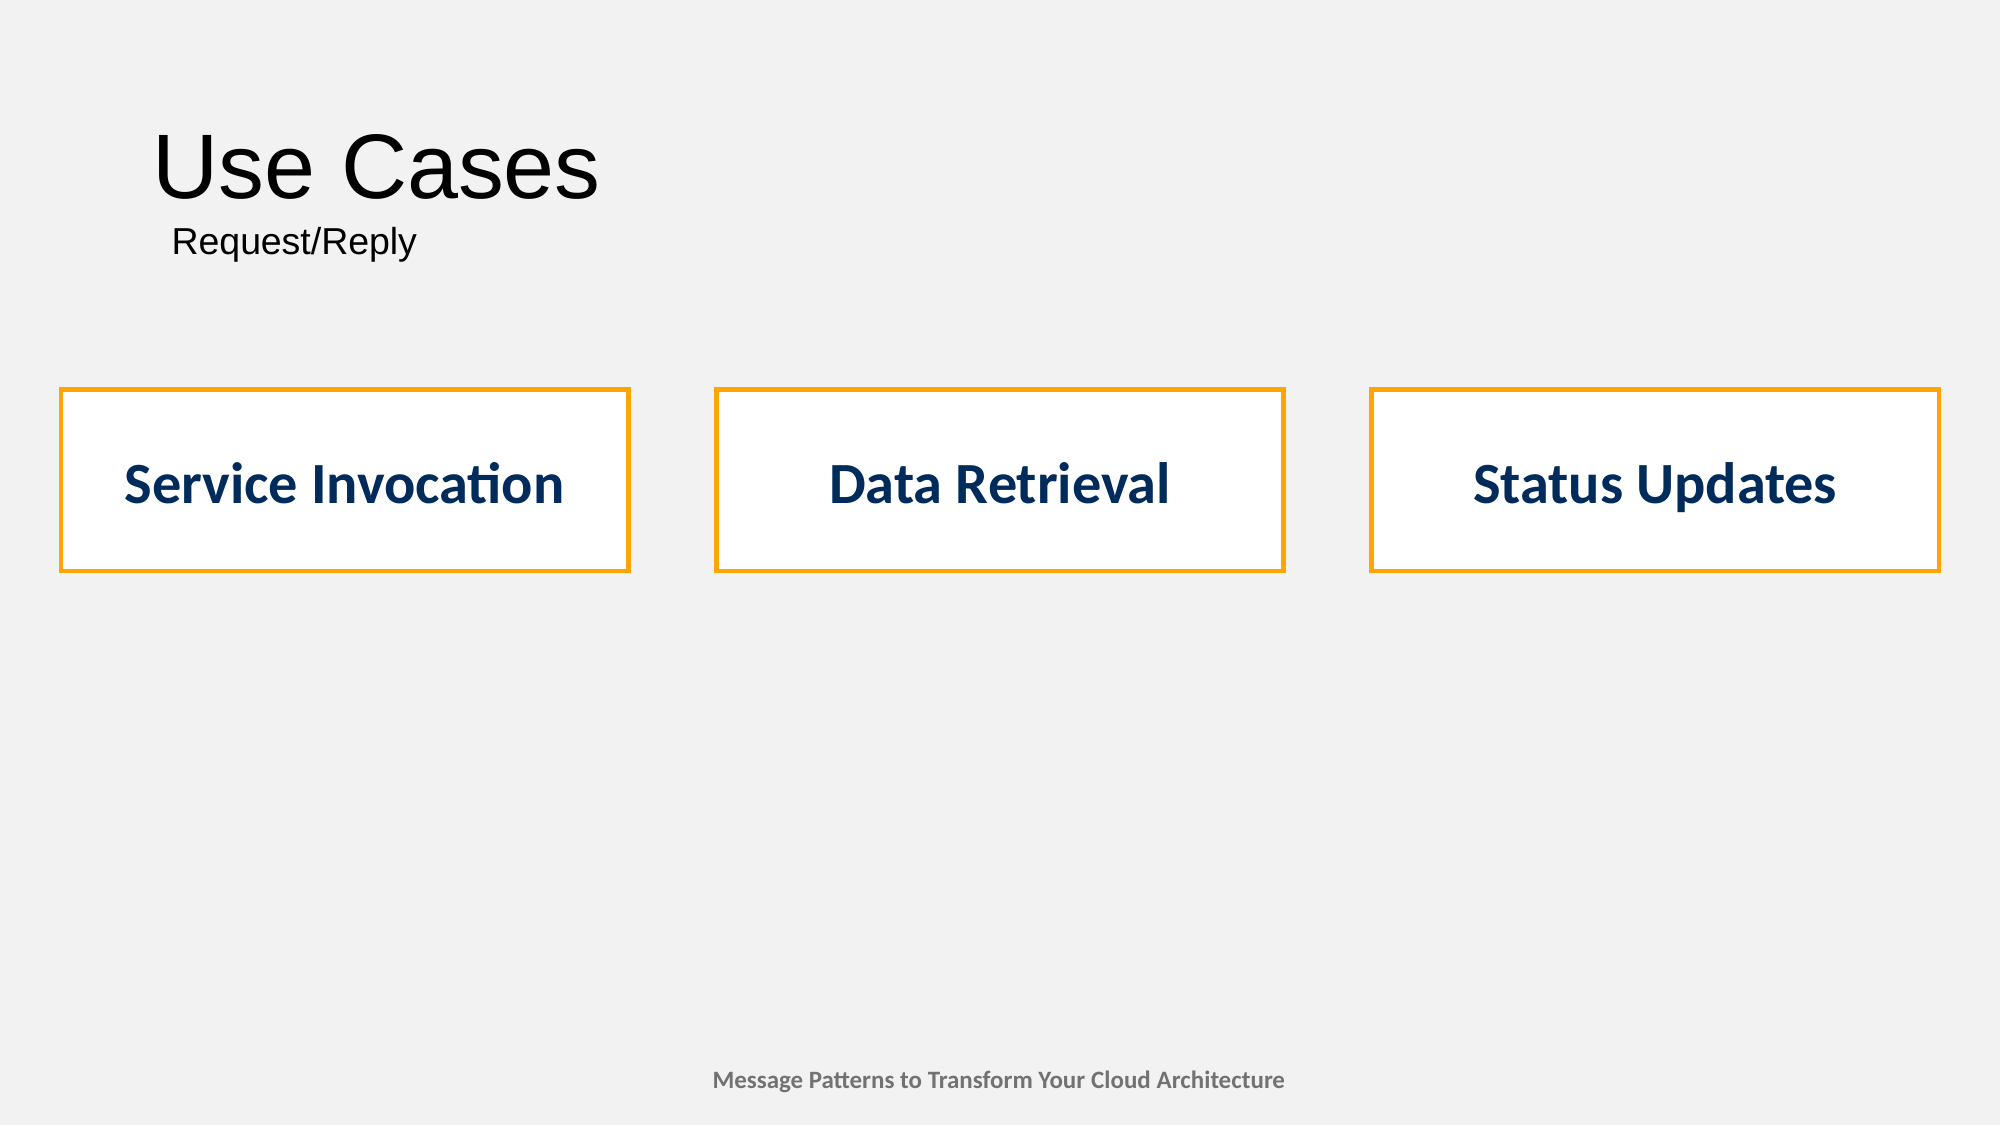

# Use Cases
Request/Reply
Service Invocation
Data Retrieval
Status Updates